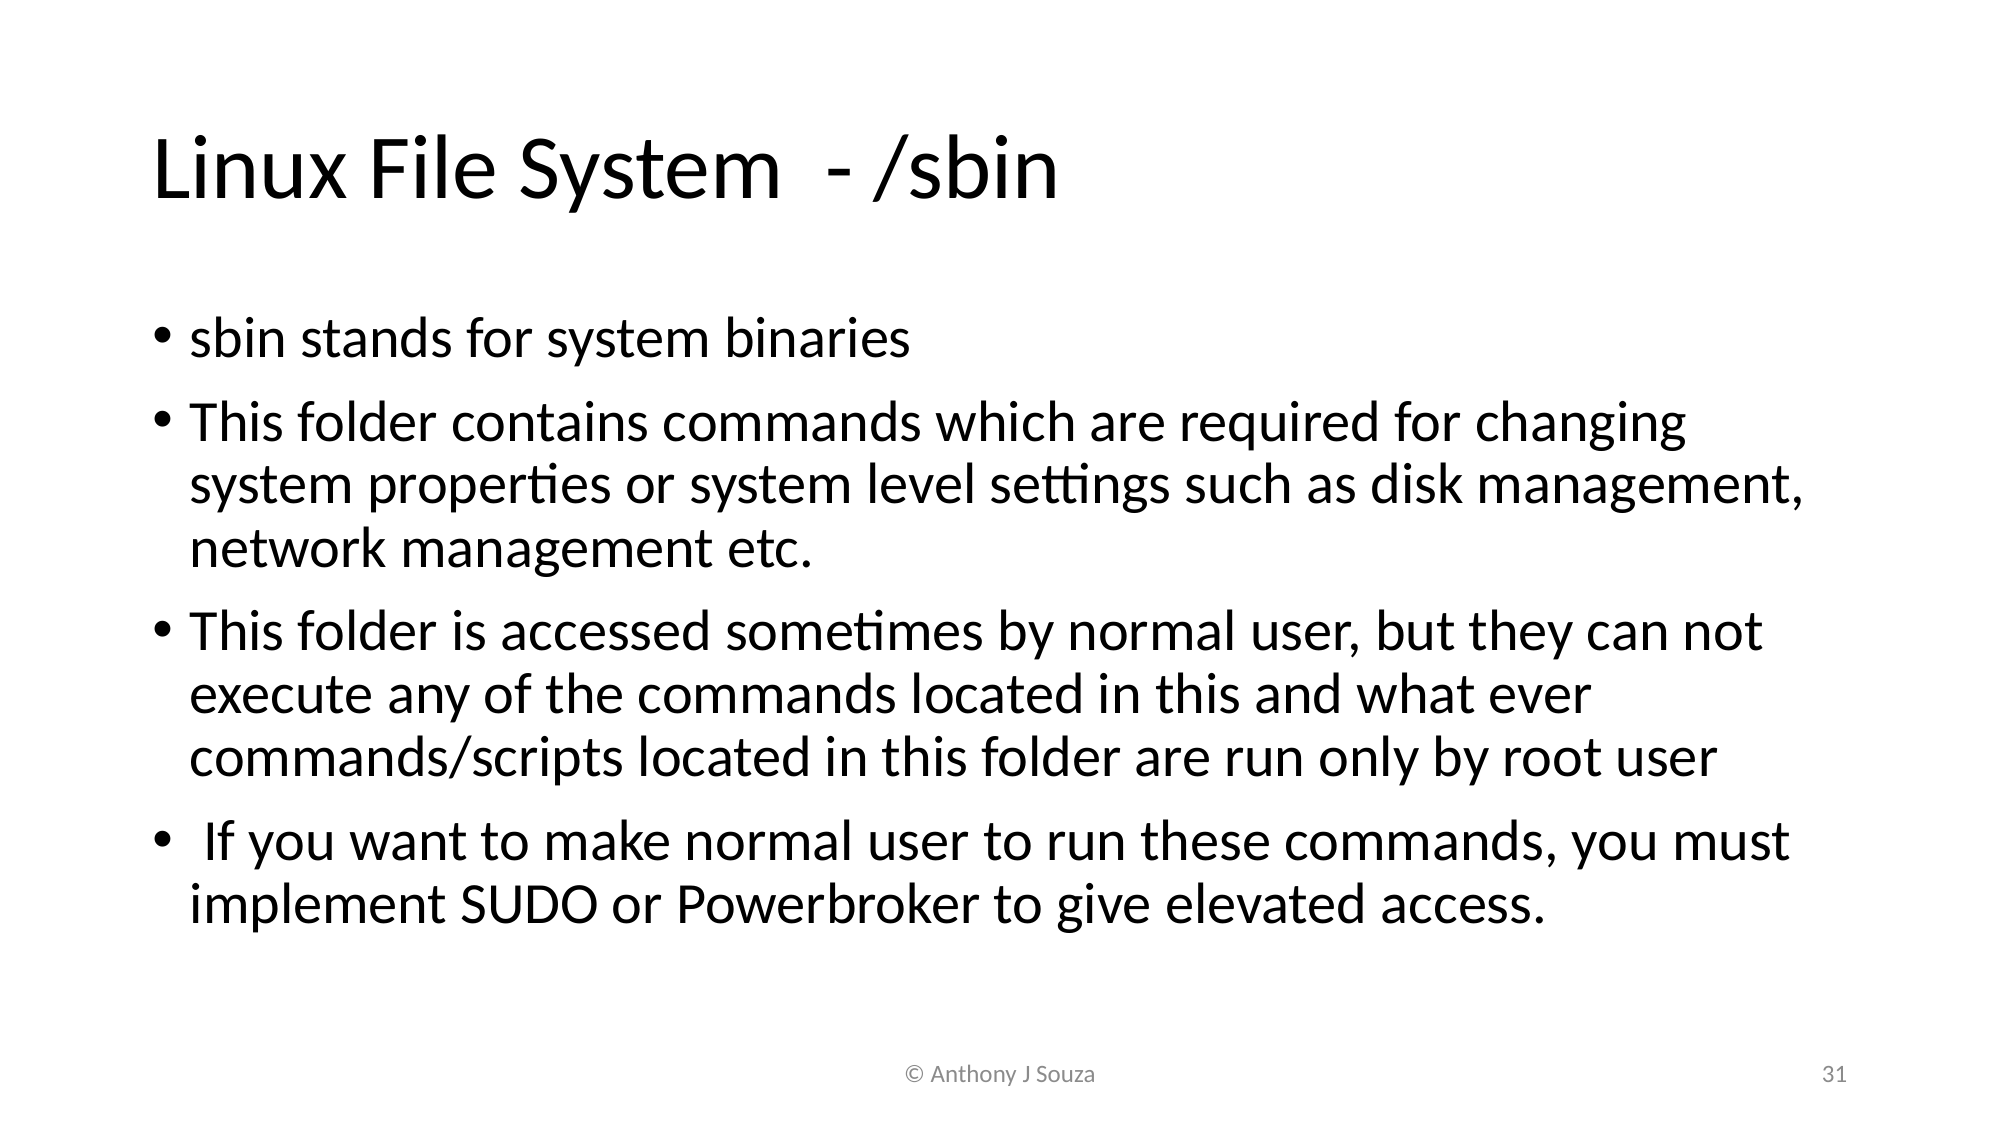

# Linux File System  - /sbin
sbin stands for system binaries
This folder contains commands which are required for changing system properties or system level settings such as disk management, network management etc.
This folder is accessed sometimes by normal user, but they can not execute any of the commands located in this and what ever commands/scripts located in this folder are run only by root user
 If you want to make normal user to run these commands, you must implement SUDO or Powerbroker to give elevated access.
© Anthony J Souza
31